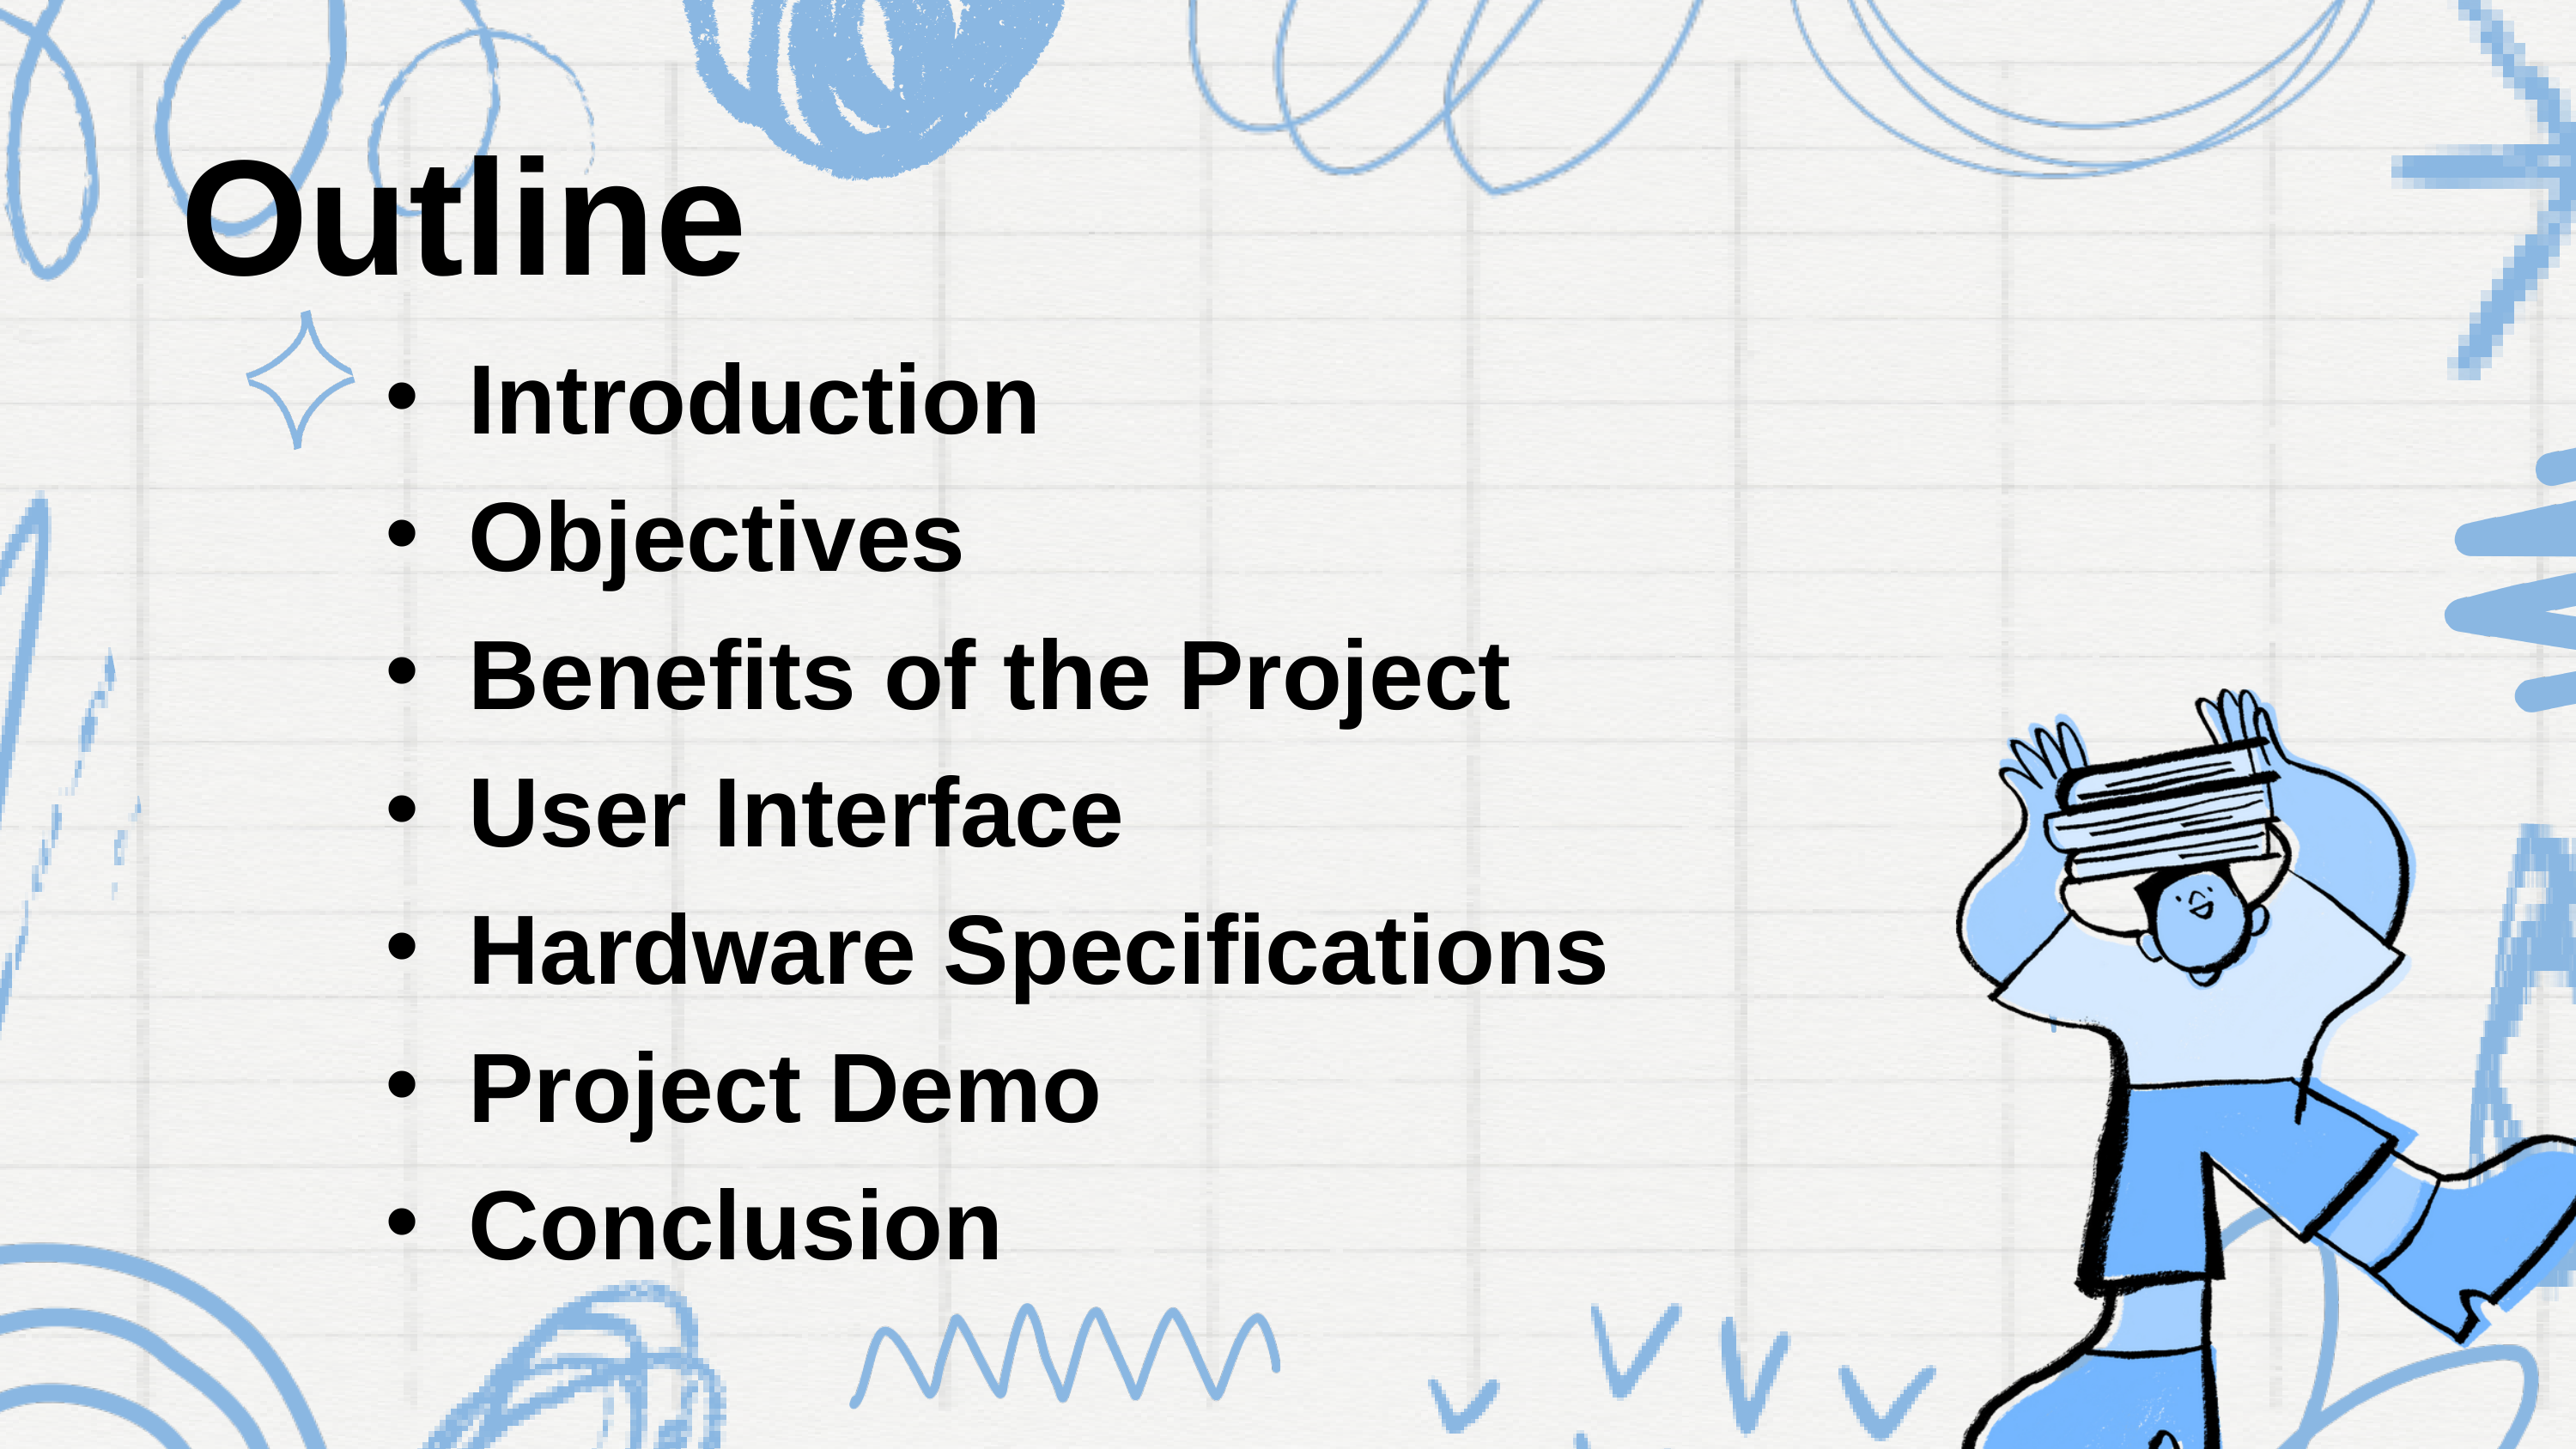

Outline

Introduction
Objectives
Benefits of the Project
User Interface
Hardware Specifications
Project Demo
Conclusion